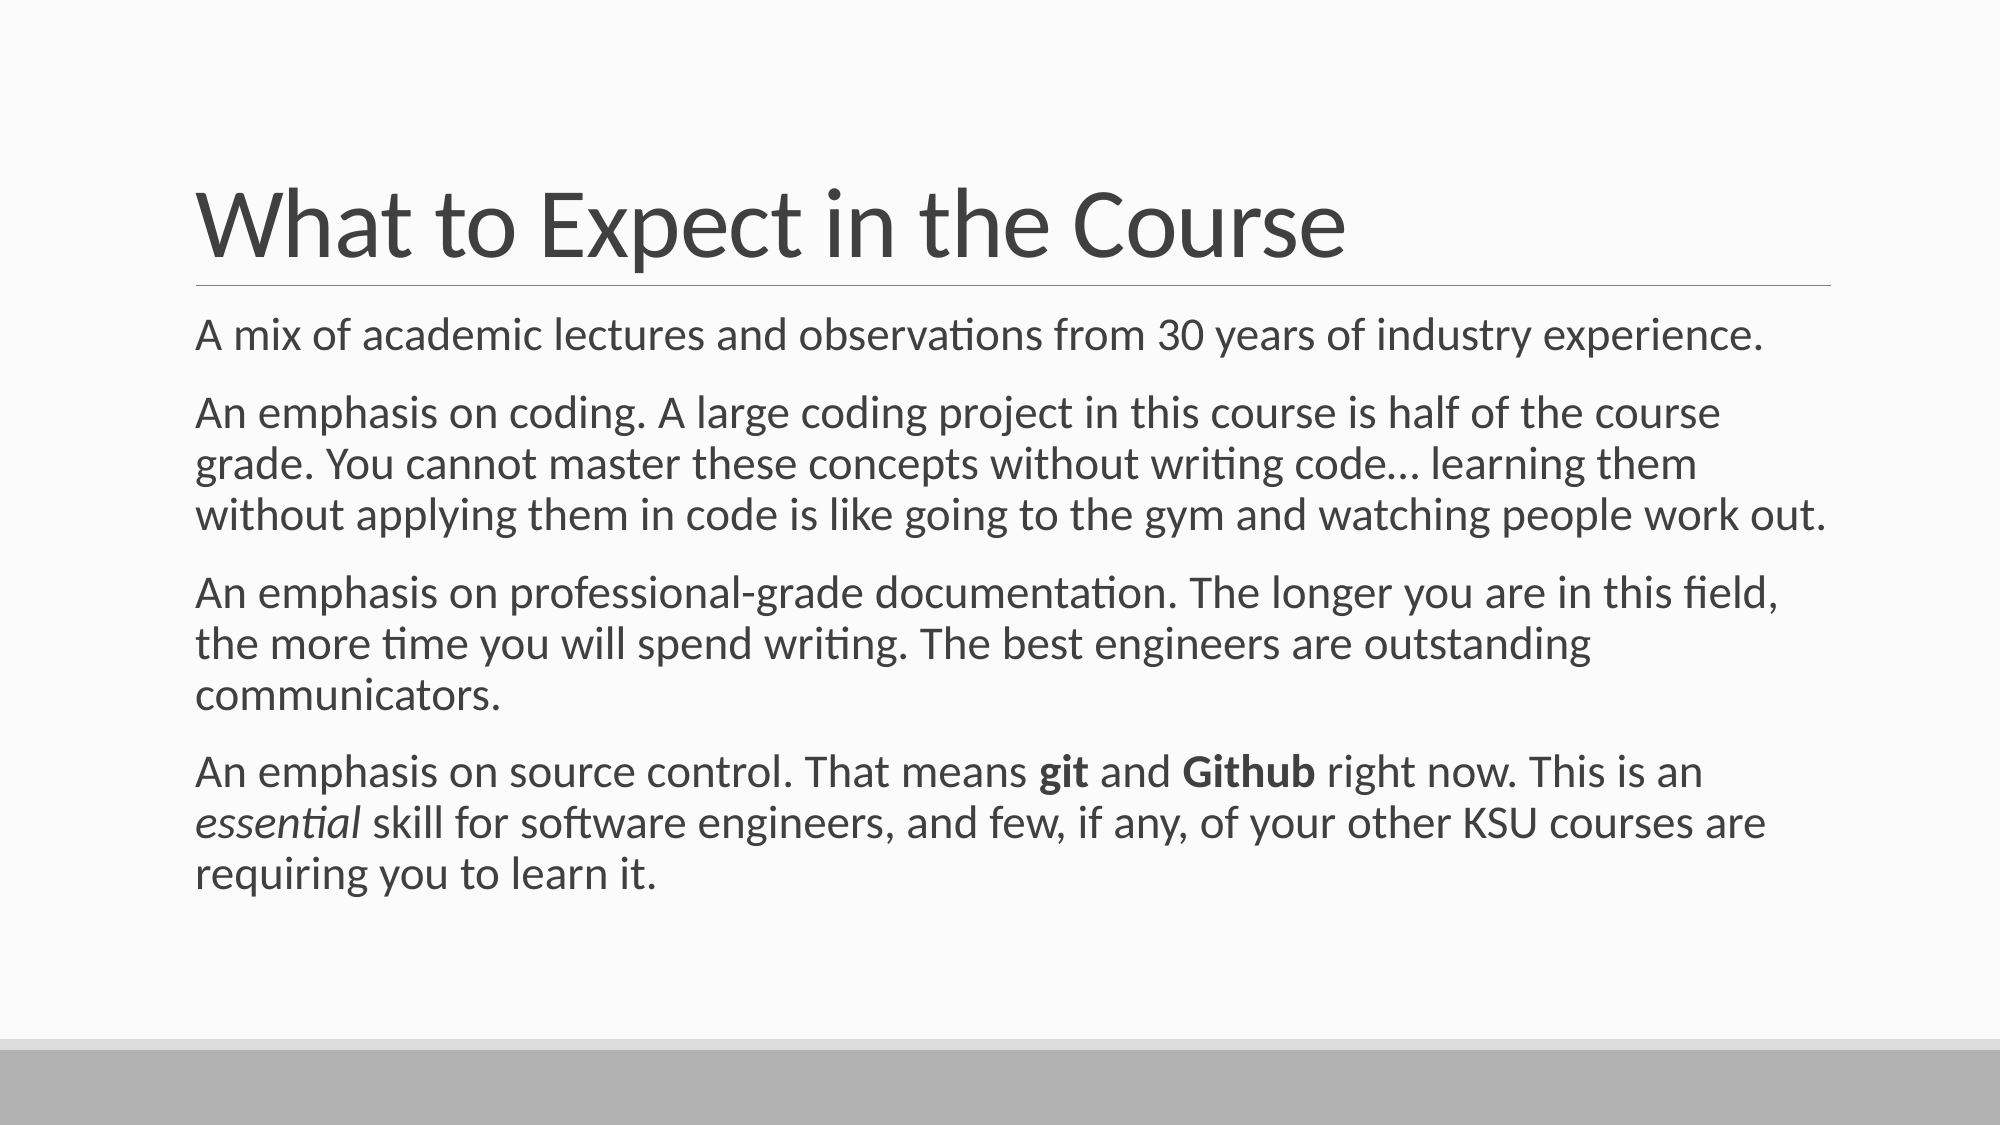

# What to Expect in the Course
A mix of academic lectures and observations from 30 years of industry experience.
An emphasis on coding. A large coding project in this course is half of the course grade. You cannot master these concepts without writing code… learning them without applying them in code is like going to the gym and watching people work out.
An emphasis on professional-grade documentation. The longer you are in this field, the more time you will spend writing. The best engineers are outstanding communicators.
An emphasis on source control. That means git and Github right now. This is an essential skill for software engineers, and few, if any, of your other KSU courses are requiring you to learn it.